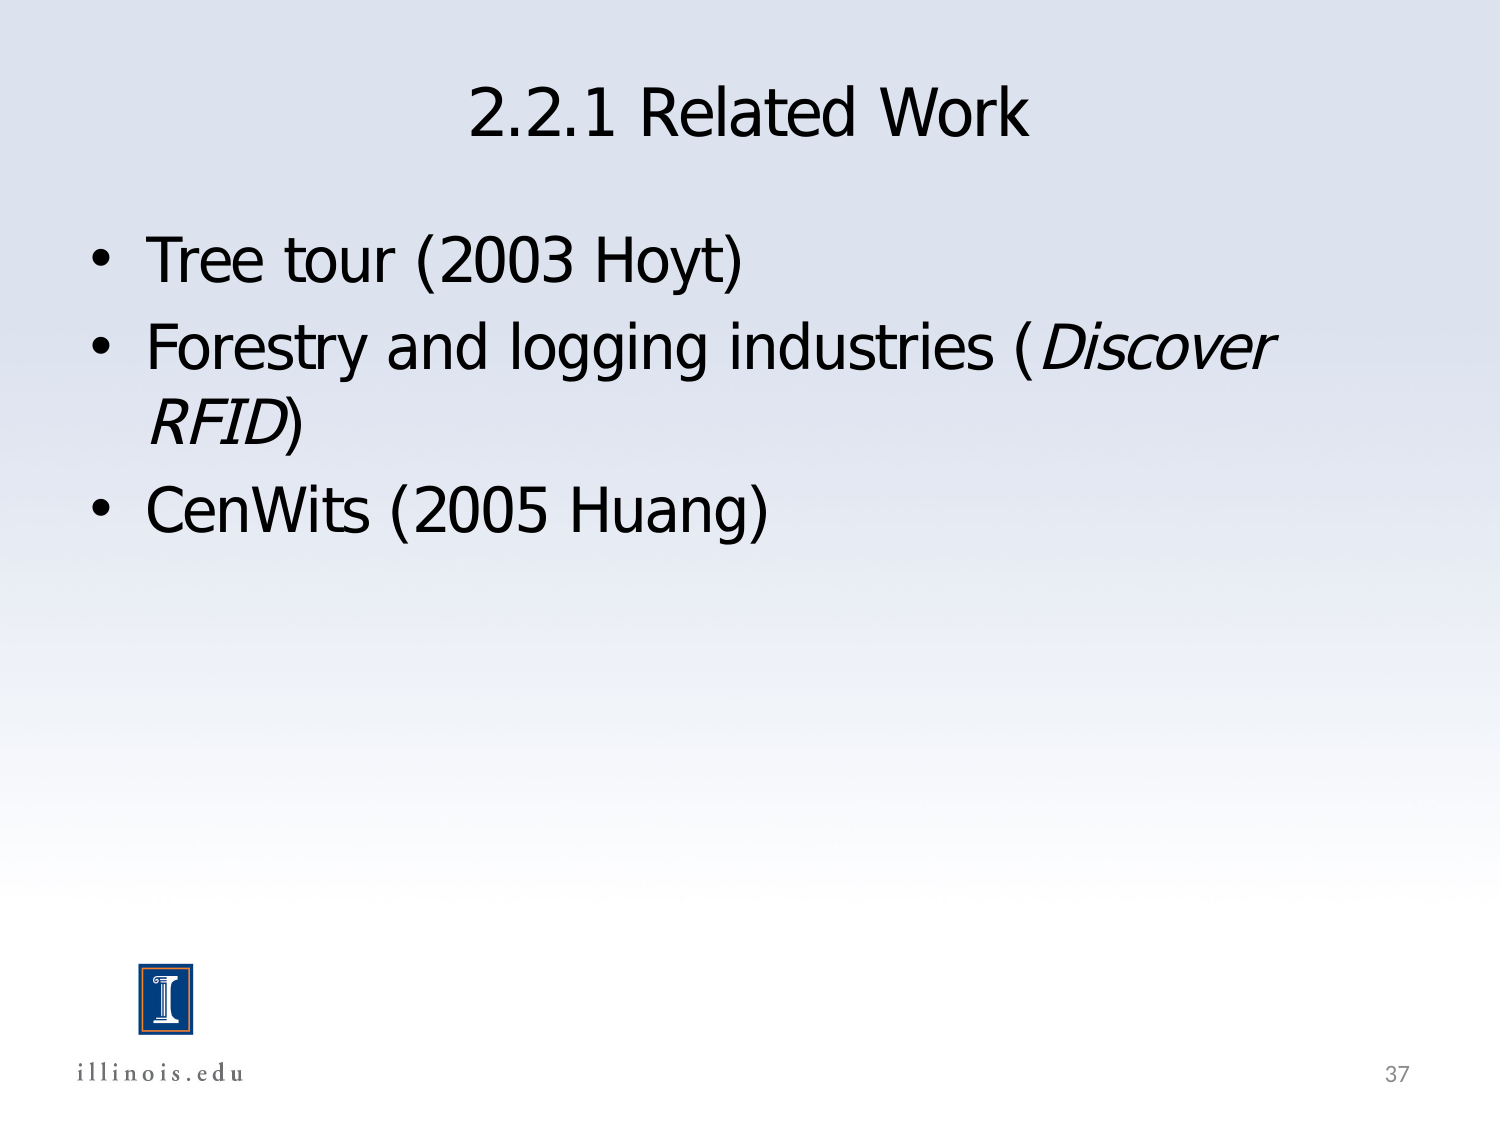

# 2.2.1 Related Work
Tree tour (2003 Hoyt)
Forestry and logging industries (Discover RFID)
CenWits (2005 Huang)

37